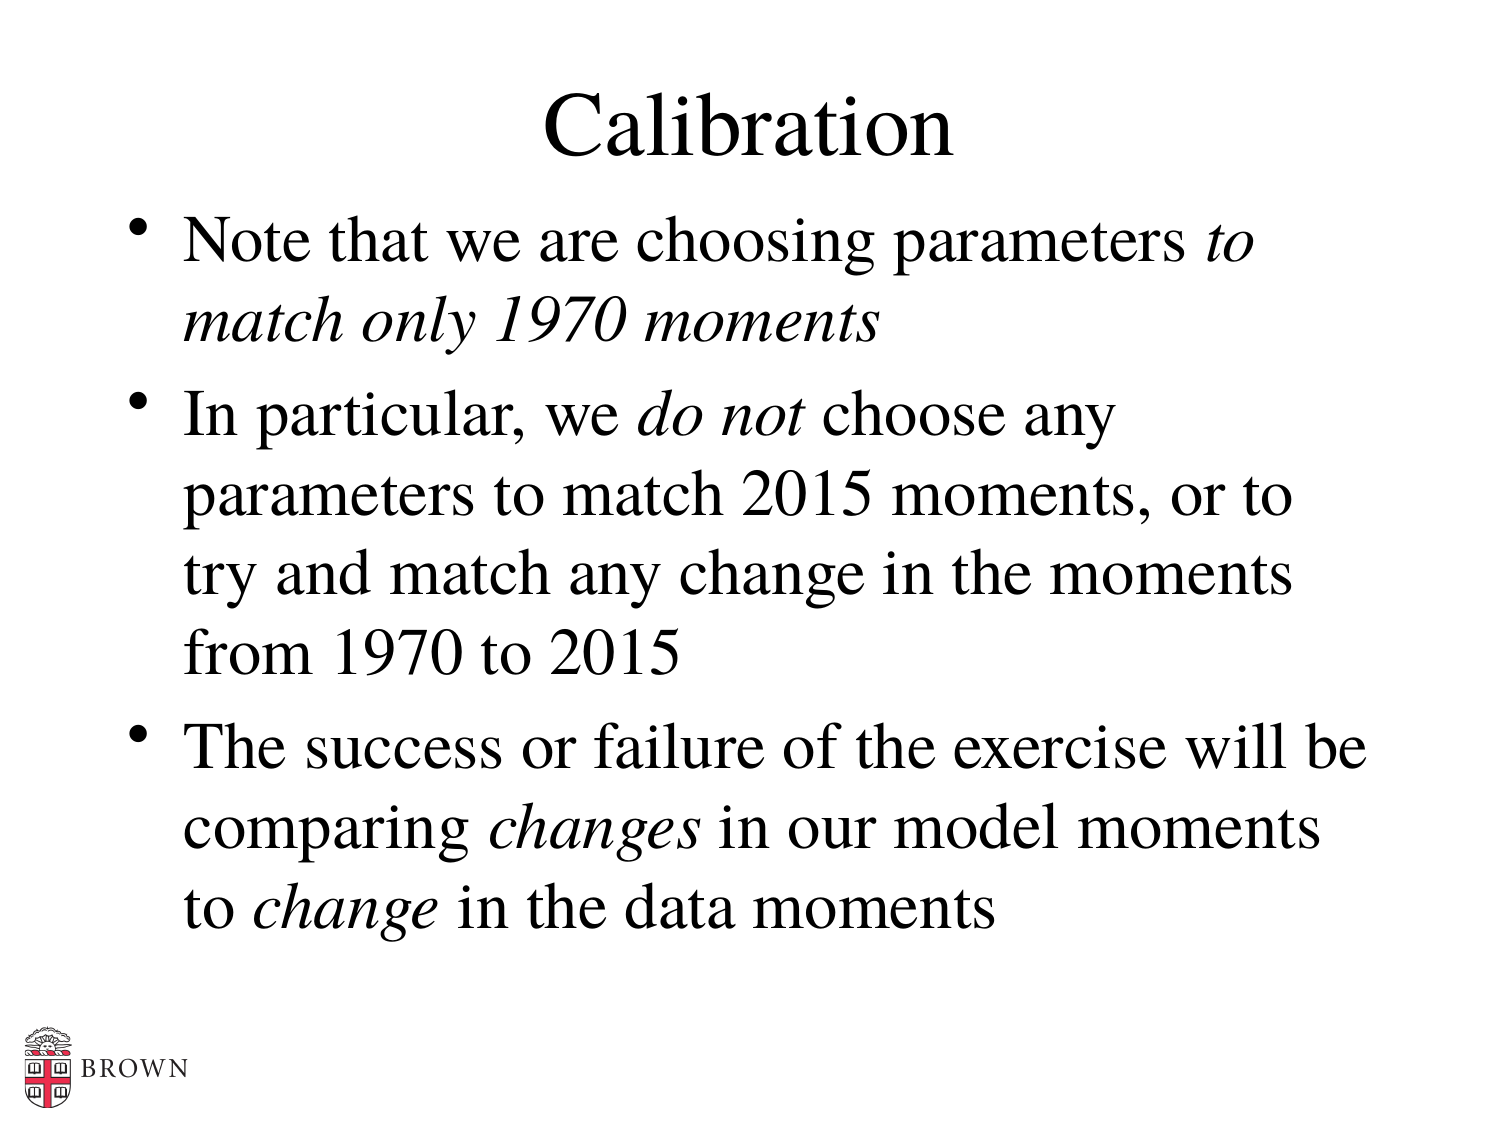

# Calibration
Note that we are choosing parameters to match only 1970 moments
In particular, we do not choose any parameters to match 2015 moments, or to try and match any change in the moments from 1970 to 2015
The success or failure of the exercise will be comparing changes in our model moments to change in the data moments